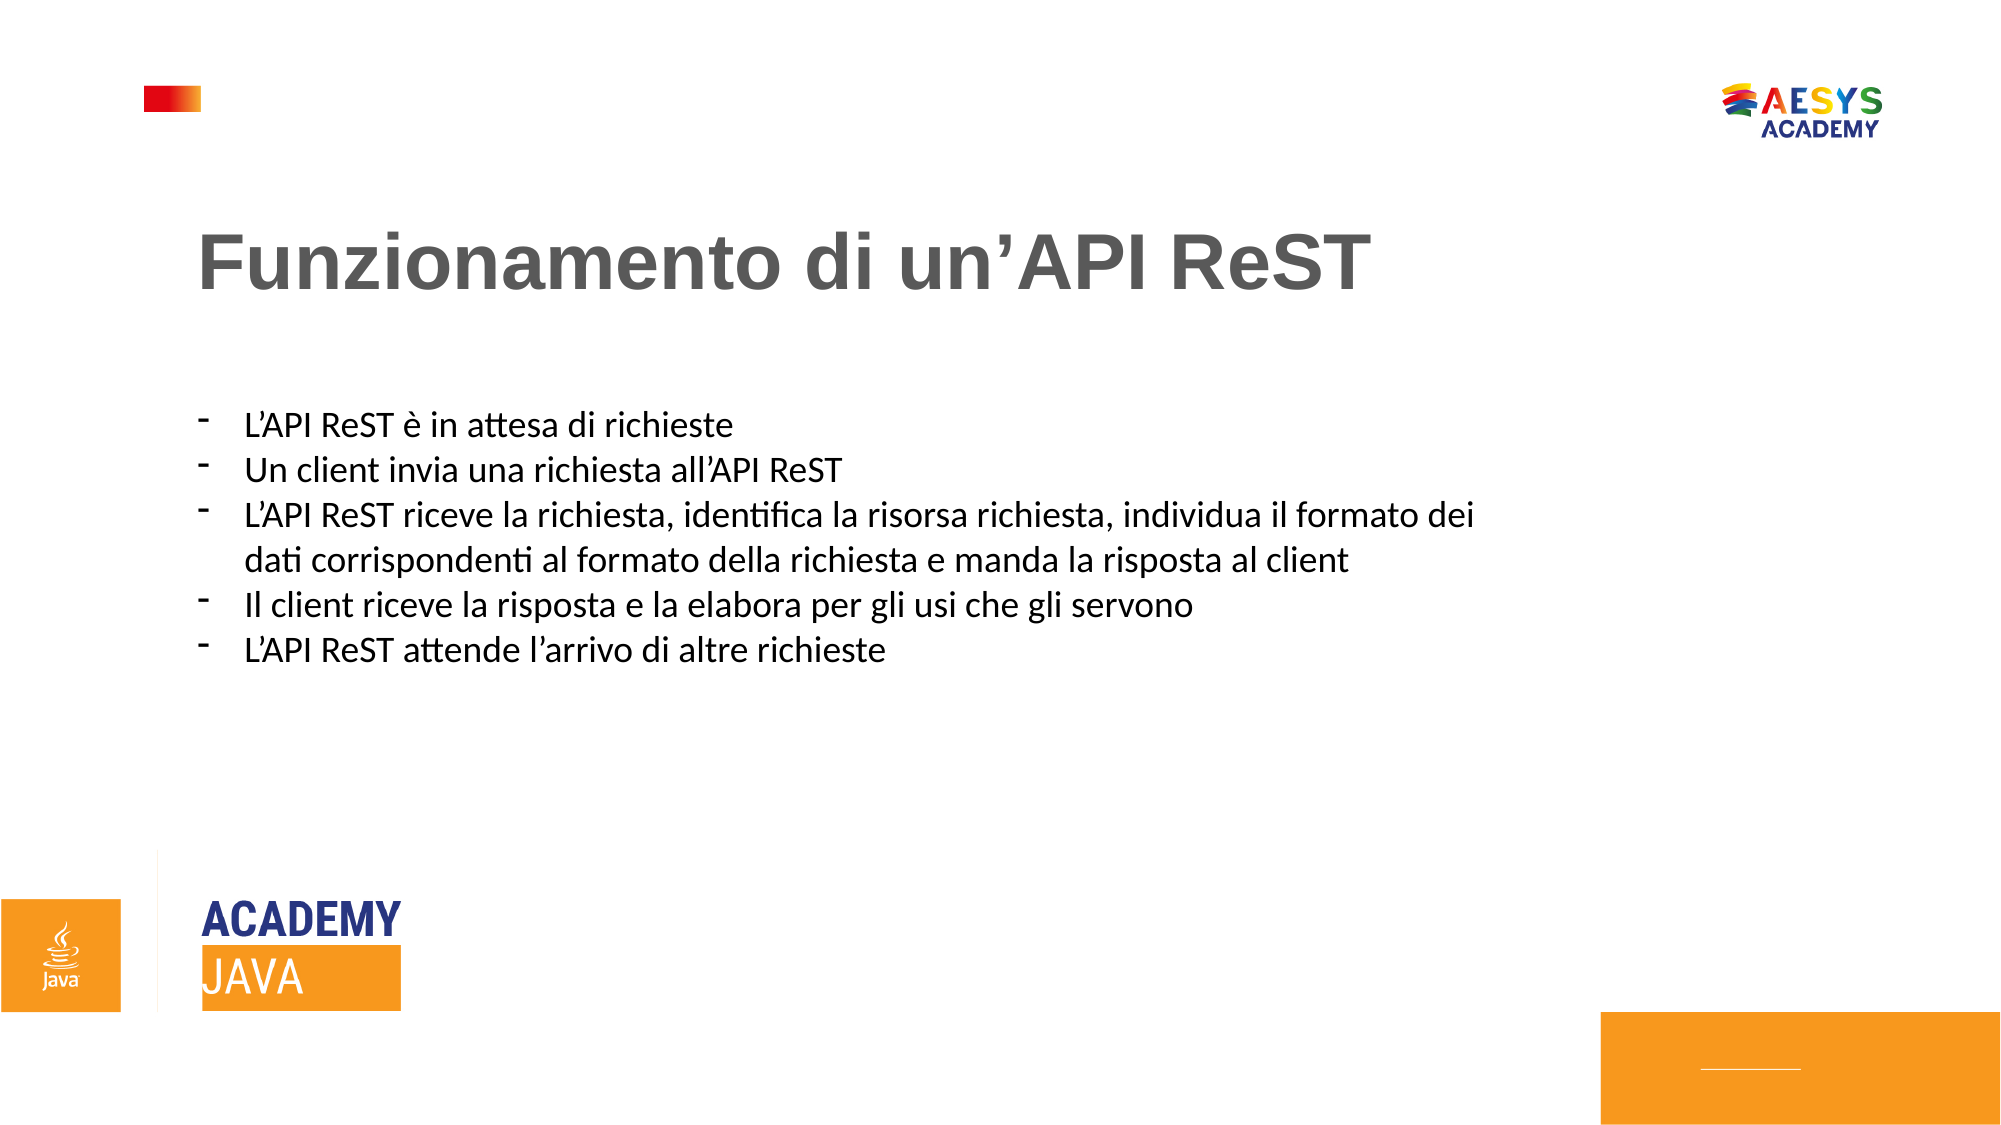

Funzionamento di un’API ReST
L’API ReST è in attesa di richieste
Un client invia una richiesta all’API ReST
L’API ReST riceve la richiesta, identifica la risorsa richiesta, individua il formato dei dati corrispondenti al formato della richiesta e manda la risposta al client
Il client riceve la risposta e la elabora per gli usi che gli servono
L’API ReST attende l’arrivo di altre richieste